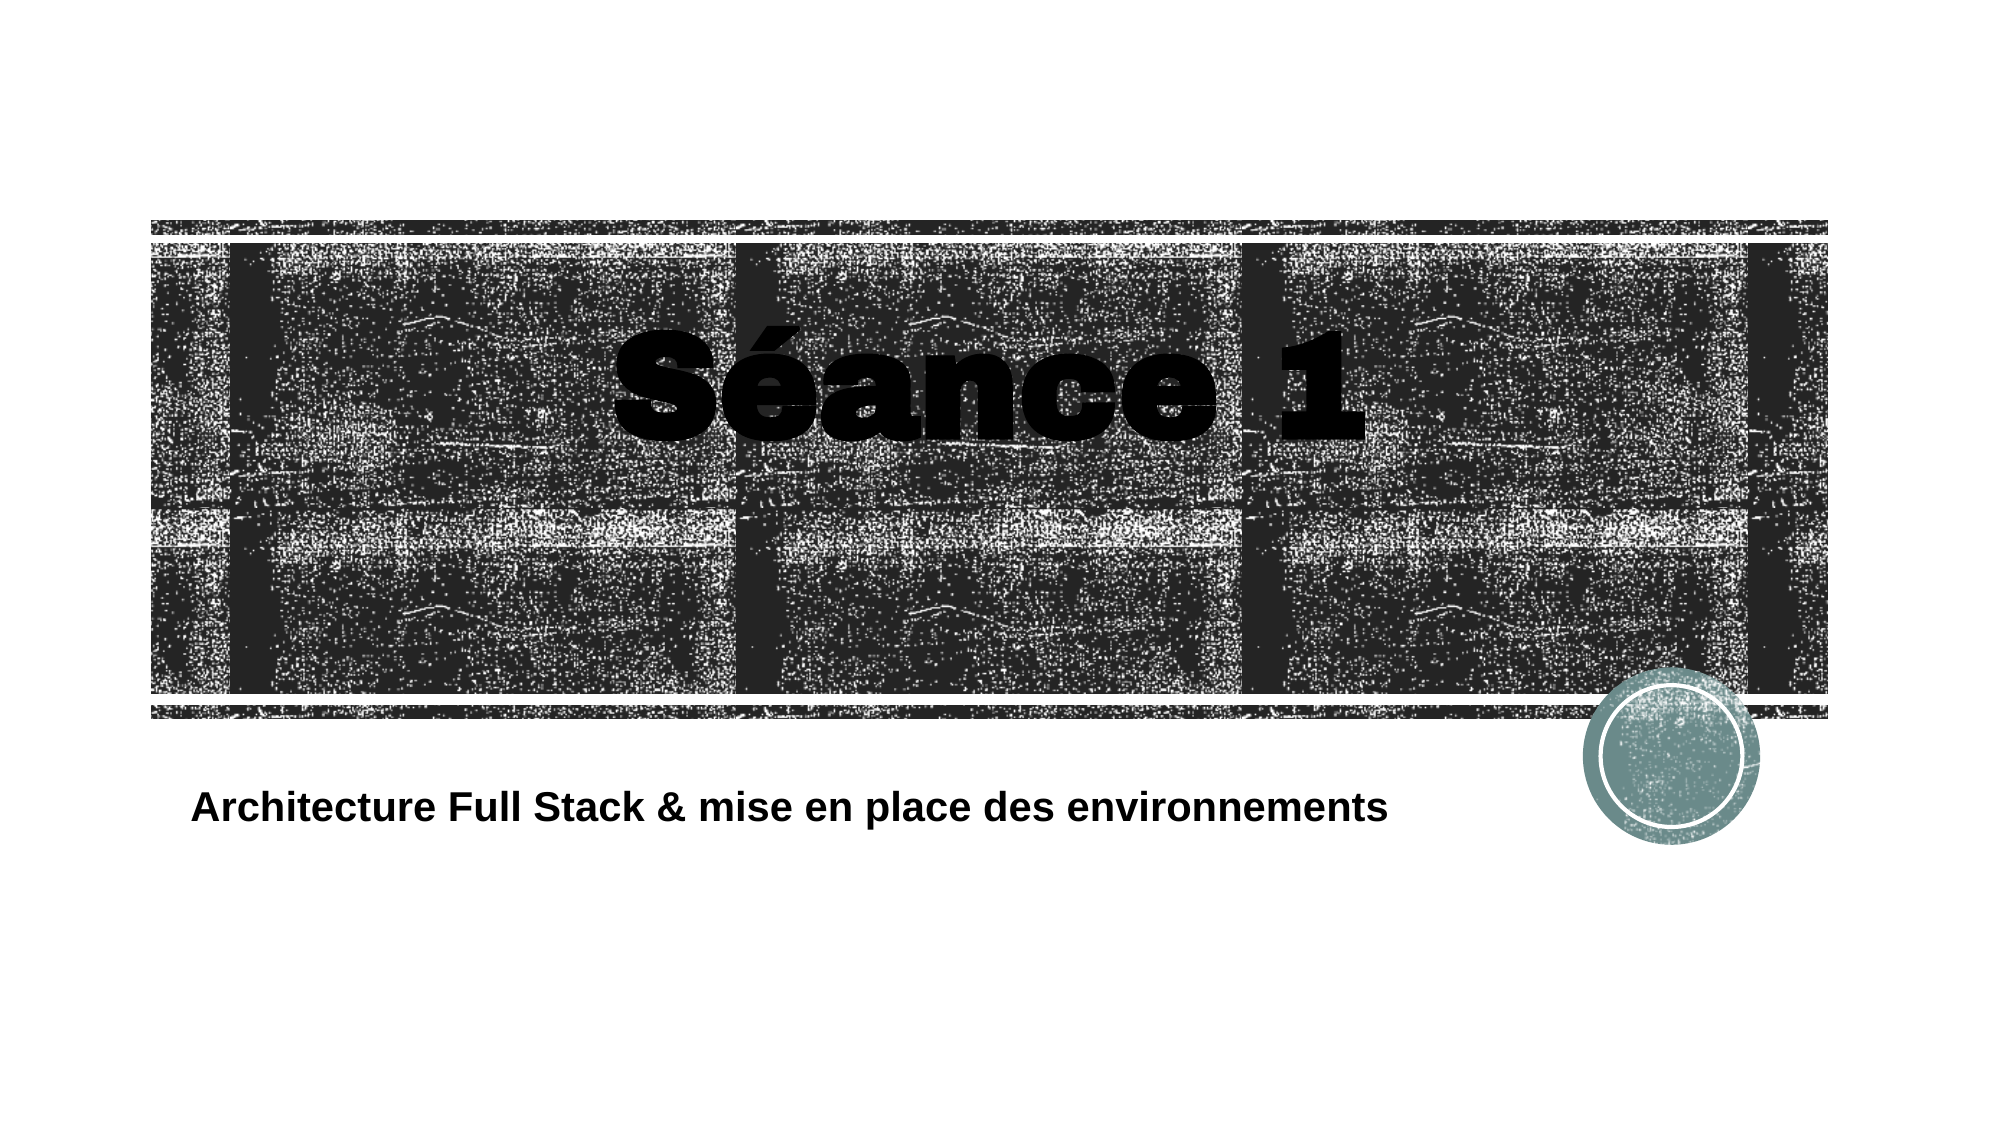

# Séance 1
Architecture Full Stack & mise en place des environnements